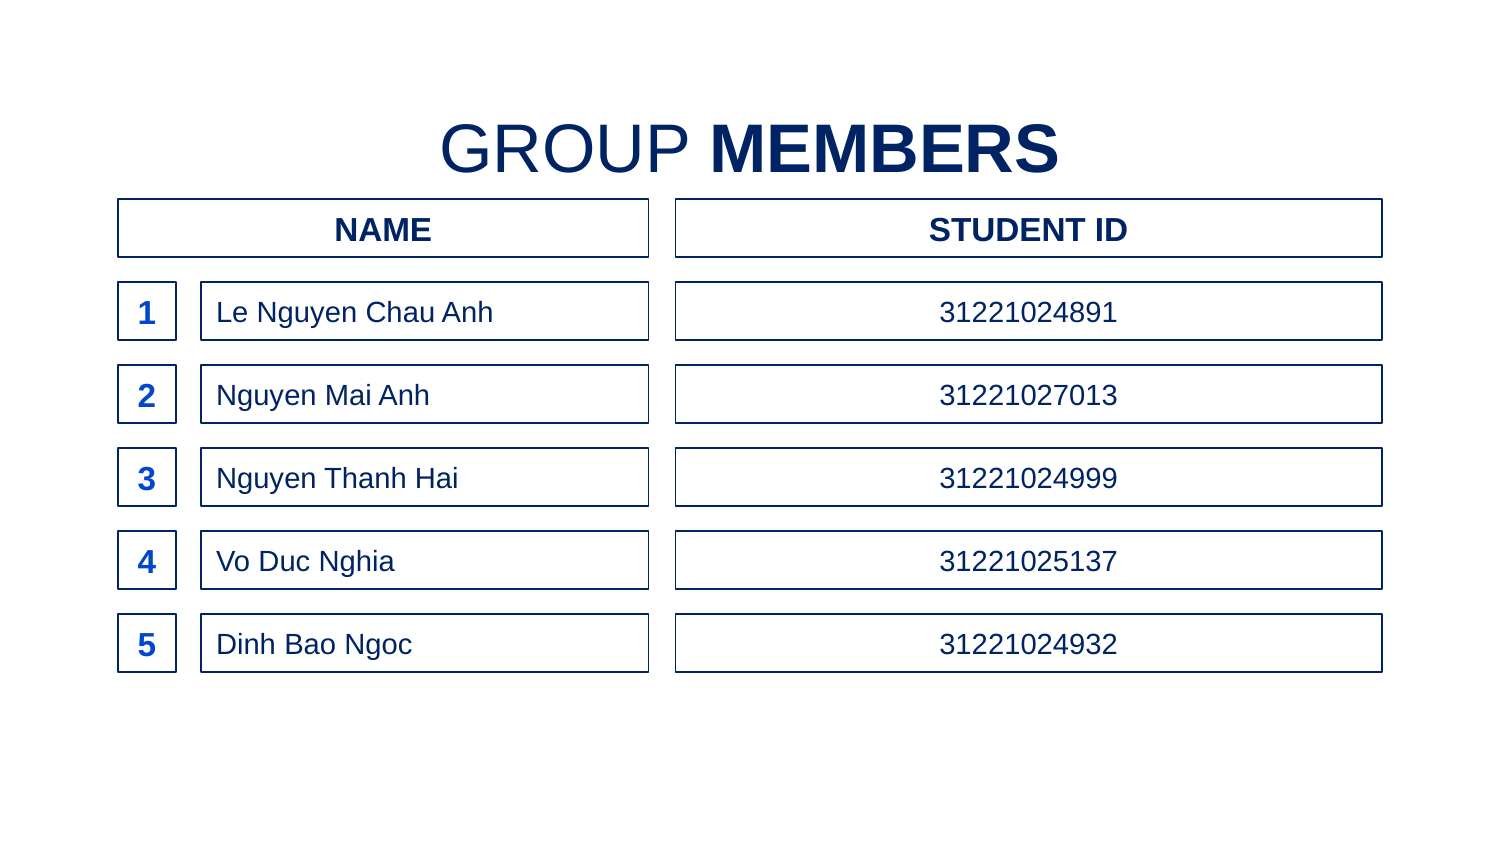

# GROUP MEMBERS
NAME
STUDENT ID
1
Le Nguyen Chau Anh
31221024891
Nguyen Mai Anh
2
31221027013
31221024999
Nguyen Thanh Hai
3
31221025137
Vo Duc Nghia
4
5
Dinh Bao Ngoc
31221024932